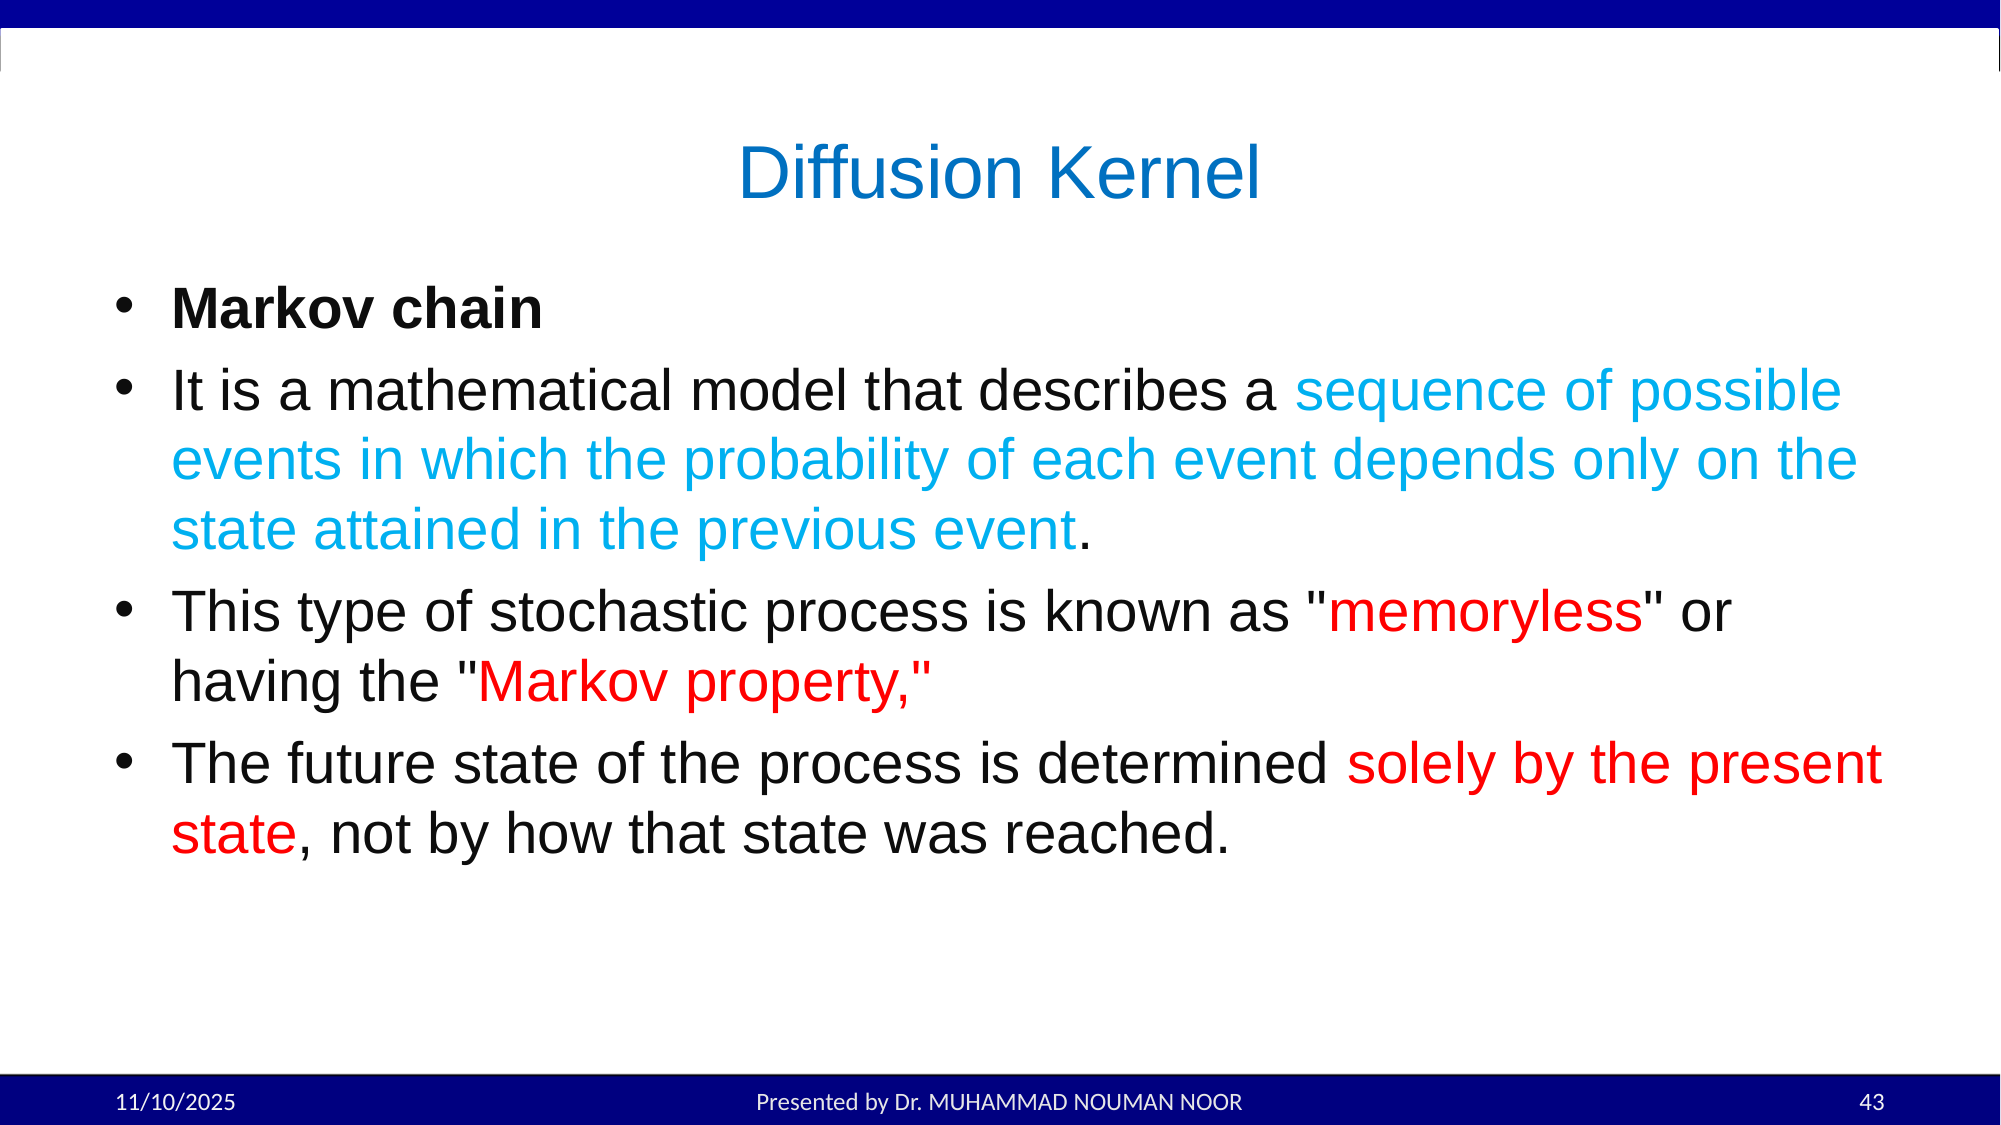

# Diffusion Kernel
Markov chain
It is a mathematical model that describes a sequence of possible events in which the probability of each event depends only on the state attained in the previous event.
This type of stochastic process is known as "memoryless" or having the "Markov property,"
The future state of the process is determined solely by the present state, not by how that state was reached.
11/10/2025
Presented by Dr. MUHAMMAD NOUMAN NOOR
43